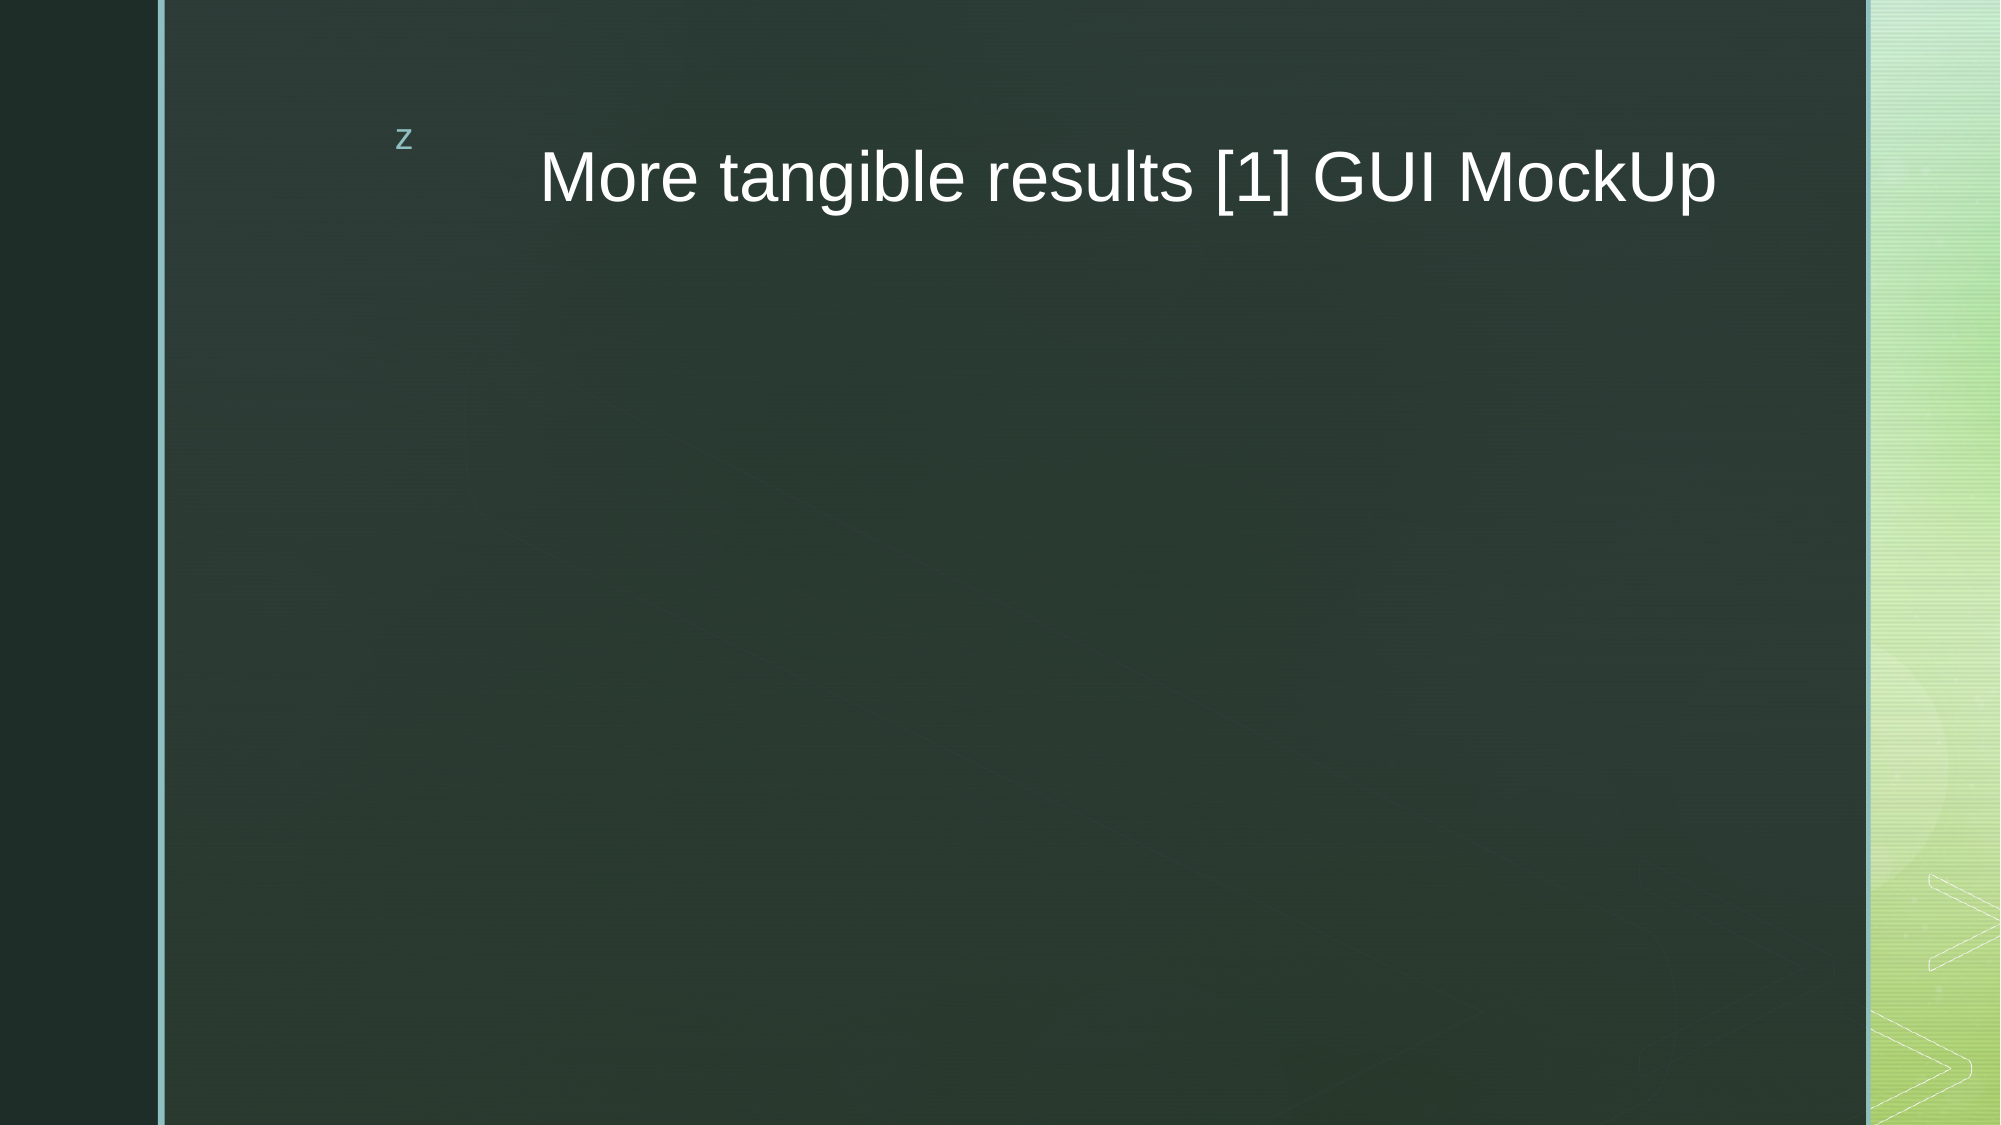

# More tangible results [1] GUI MockUp